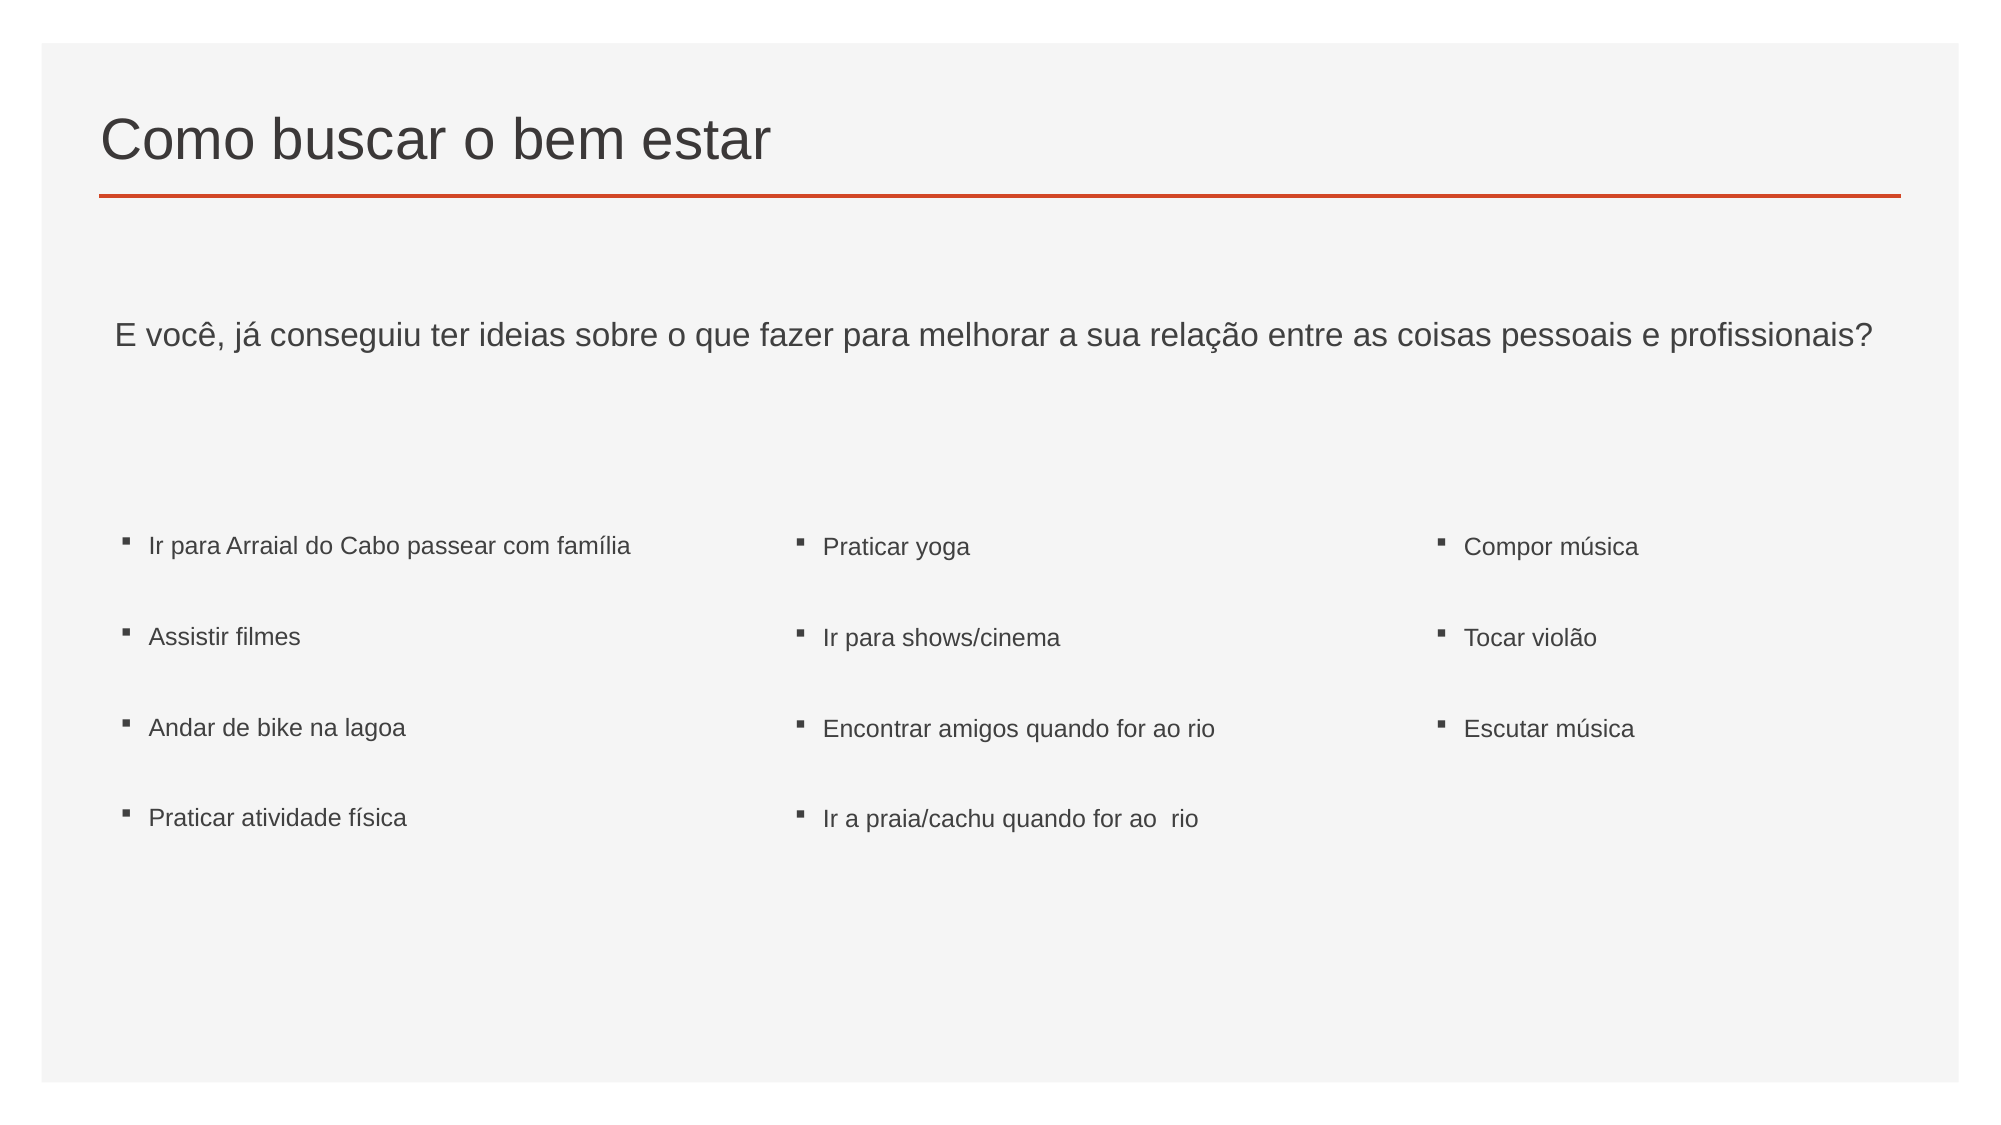

# Como buscar o bem estar
E você, já conseguiu ter ideias sobre o que fazer para melhorar a sua relação entre as coisas pessoais e profissionais?

Ir para Arraial do Cabo passear com família
Assistir filmes
Andar de bike na lagoa
Praticar atividade física

Compor música
Tocar violão
Escutar música

Praticar yoga
Ir para shows/cinema
Encontrar amigos quando for ao rio
Ir a praia/cachu quando for ao  rio